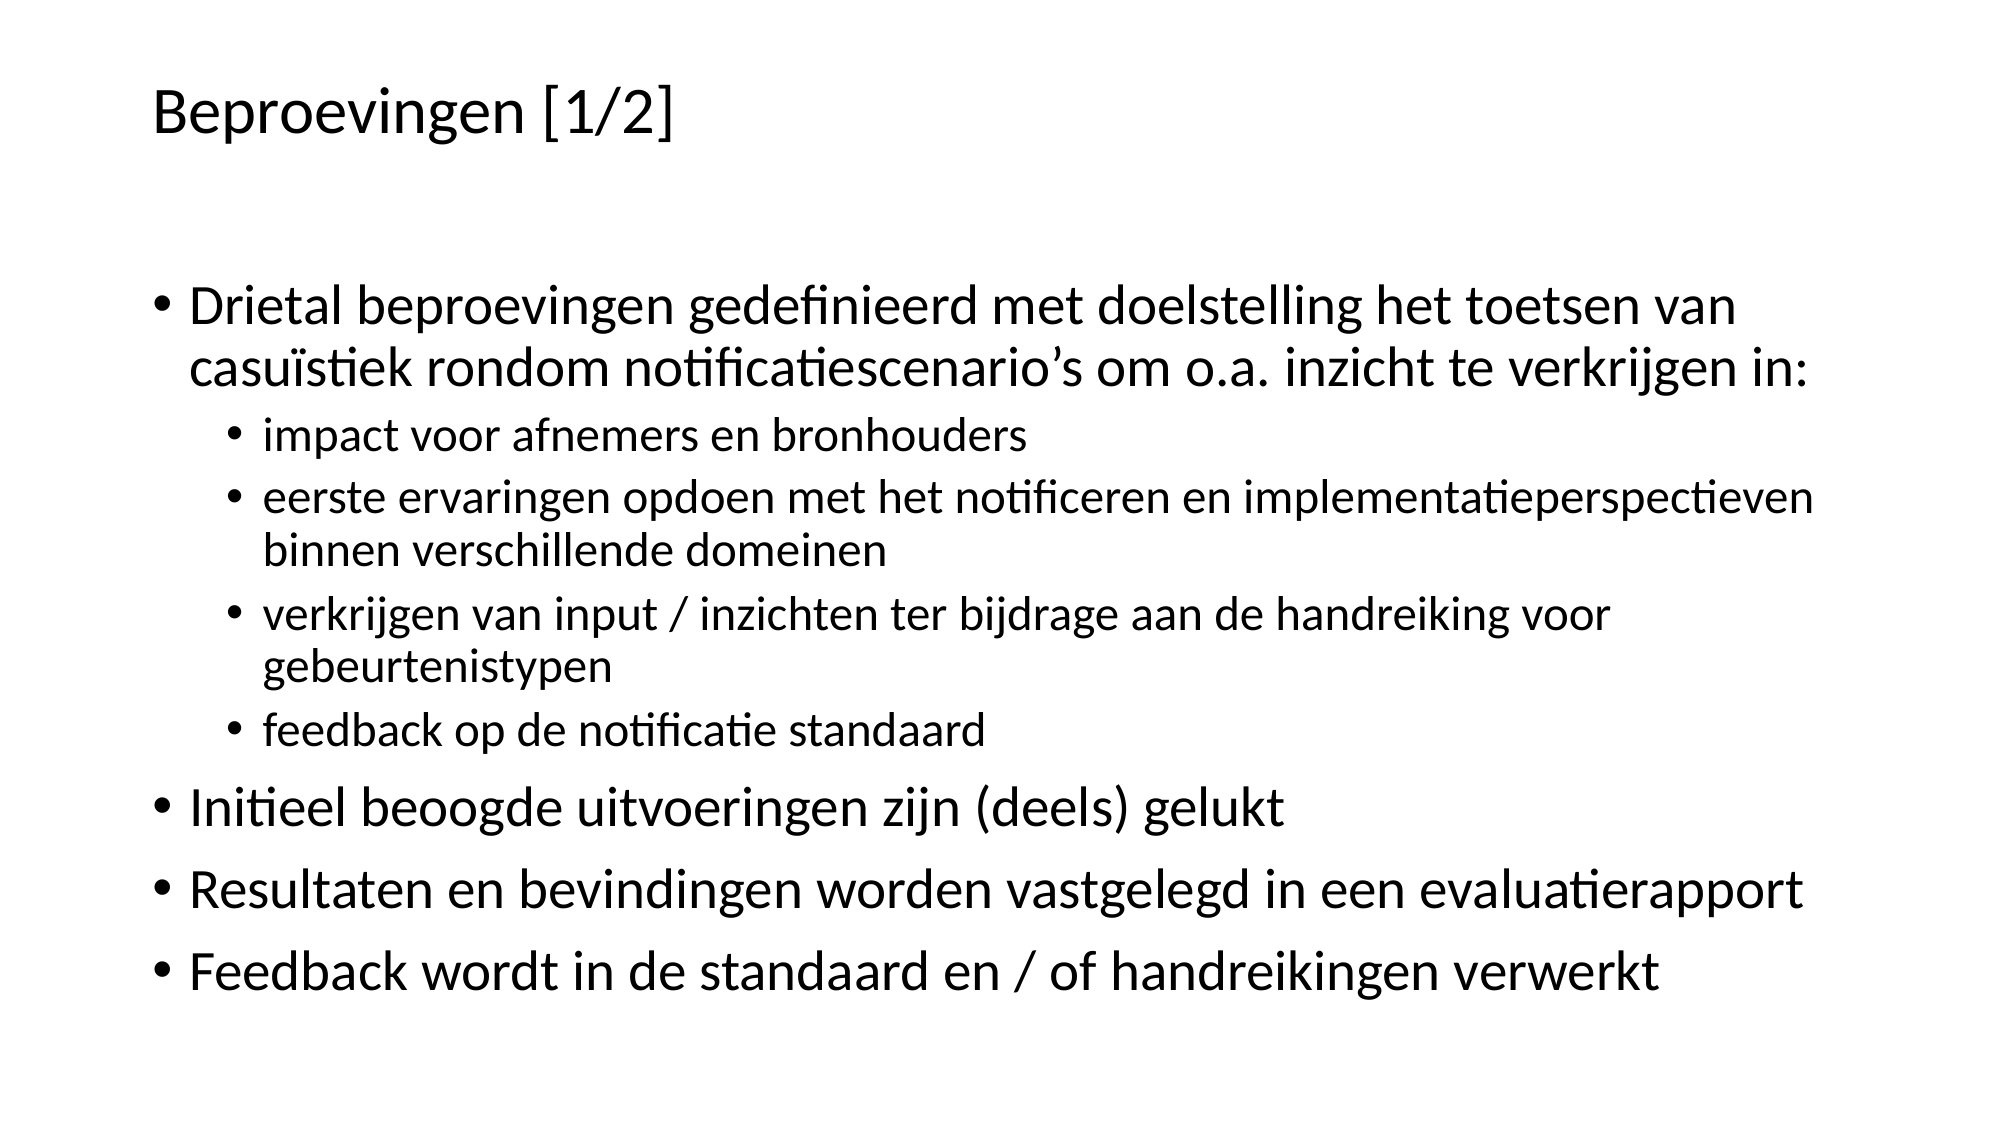

# Beproevingen [1/2]

Drietal beproevingen gedefinieerd met doelstelling het toetsen van casuïstiek rondom notificatiescenario’s om o.a. inzicht te verkrijgen in:
impact voor afnemers en bronhouders
eerste ervaringen opdoen met het notificeren en implementatieperspectieven binnen verschillende domeinen
verkrijgen van input / inzichten ter bijdrage aan de handreiking voor gebeurtenistypen
feedback op de notificatie standaard
Initieel beoogde uitvoeringen zijn (deels) gelukt
Resultaten en bevindingen worden vastgelegd in een evaluatierapport
Feedback wordt in de standaard en / of handreikingen verwerkt